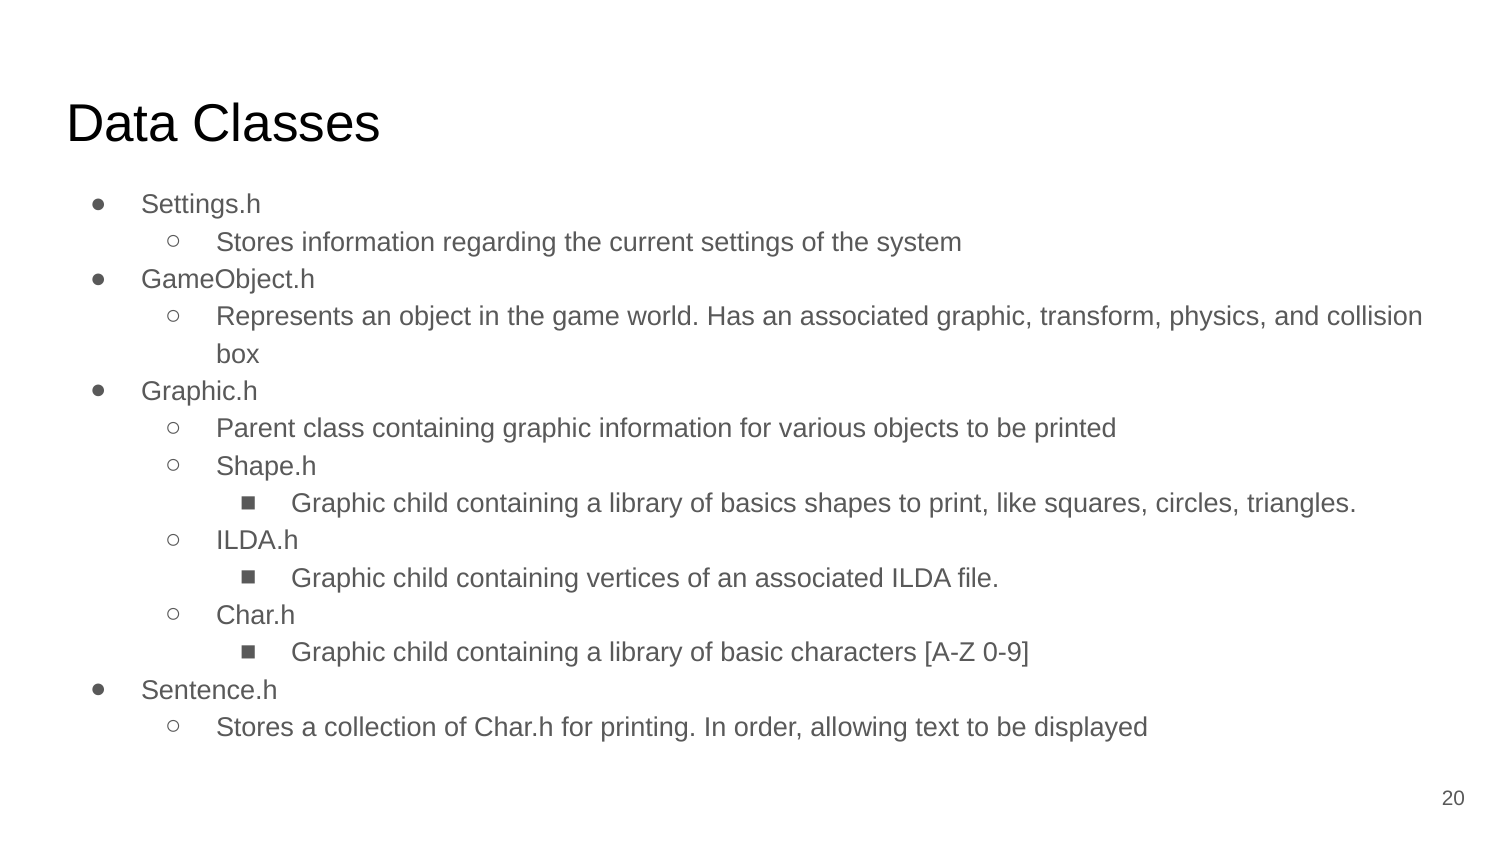

# Data Classes
Settings.h
Stores information regarding the current settings of the system
GameObject.h
Represents an object in the game world. Has an associated graphic, transform, physics, and collision box
Graphic.h
Parent class containing graphic information for various objects to be printed
Shape.h
Graphic child containing a library of basics shapes to print, like squares, circles, triangles.
ILDA.h
Graphic child containing vertices of an associated ILDA file.
Char.h
Graphic child containing a library of basic characters [A-Z 0-9]
Sentence.h
Stores a collection of Char.h for printing. In order, allowing text to be displayed
20